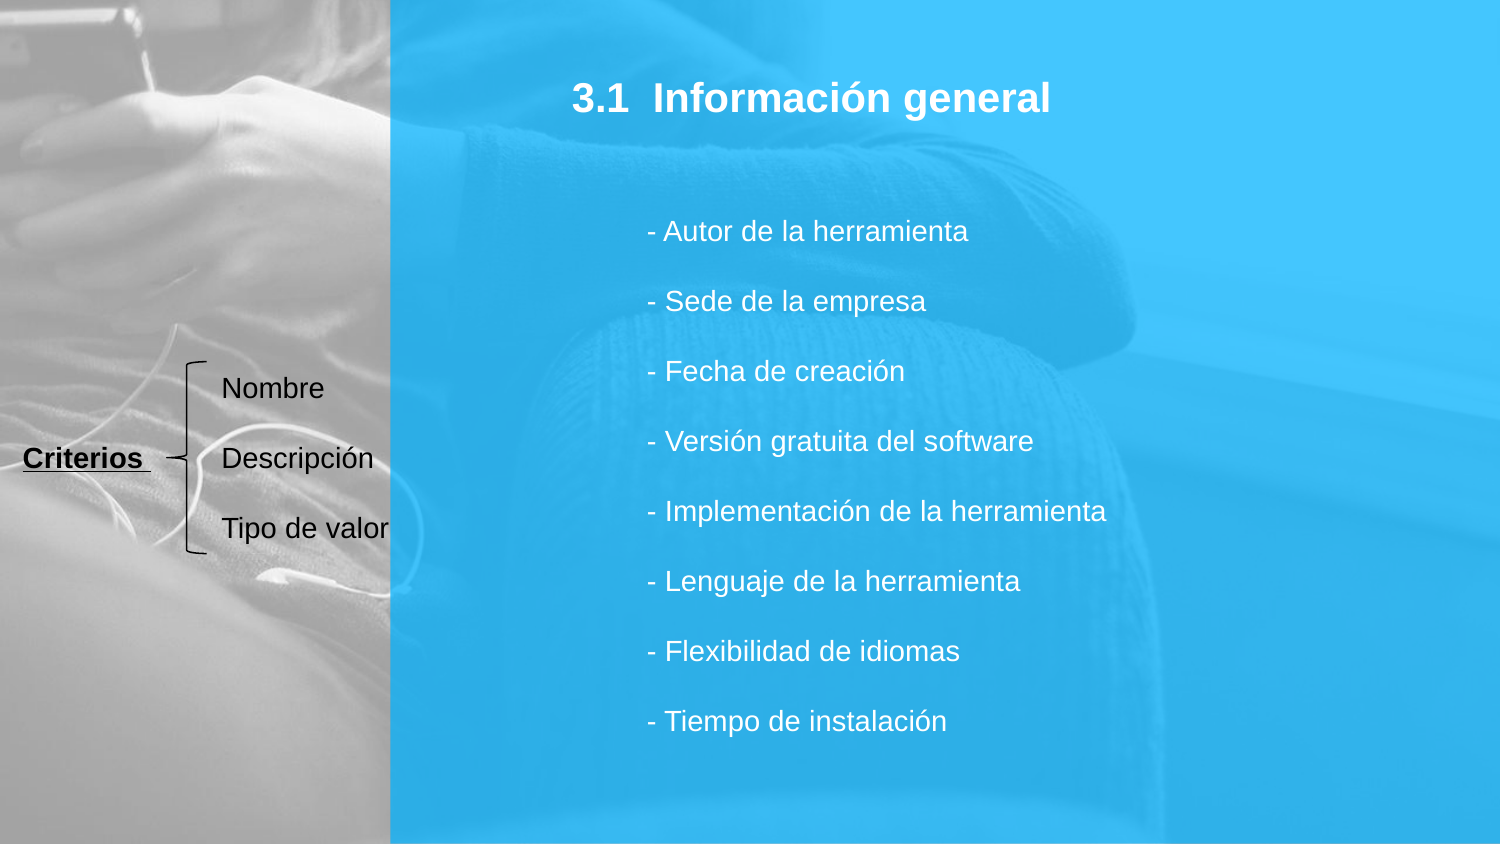

# 3.1  Información general
- Autor de la herramienta
- Sede de la empresa

- Fecha de creación

- Versión gratuita del software

- Implementación de la herramienta

- Lenguaje de la herramienta

- Flexibilidad de idiomas

- Tiempo de instalación

Nombre

Descripción

Tipo de valor
Criterios